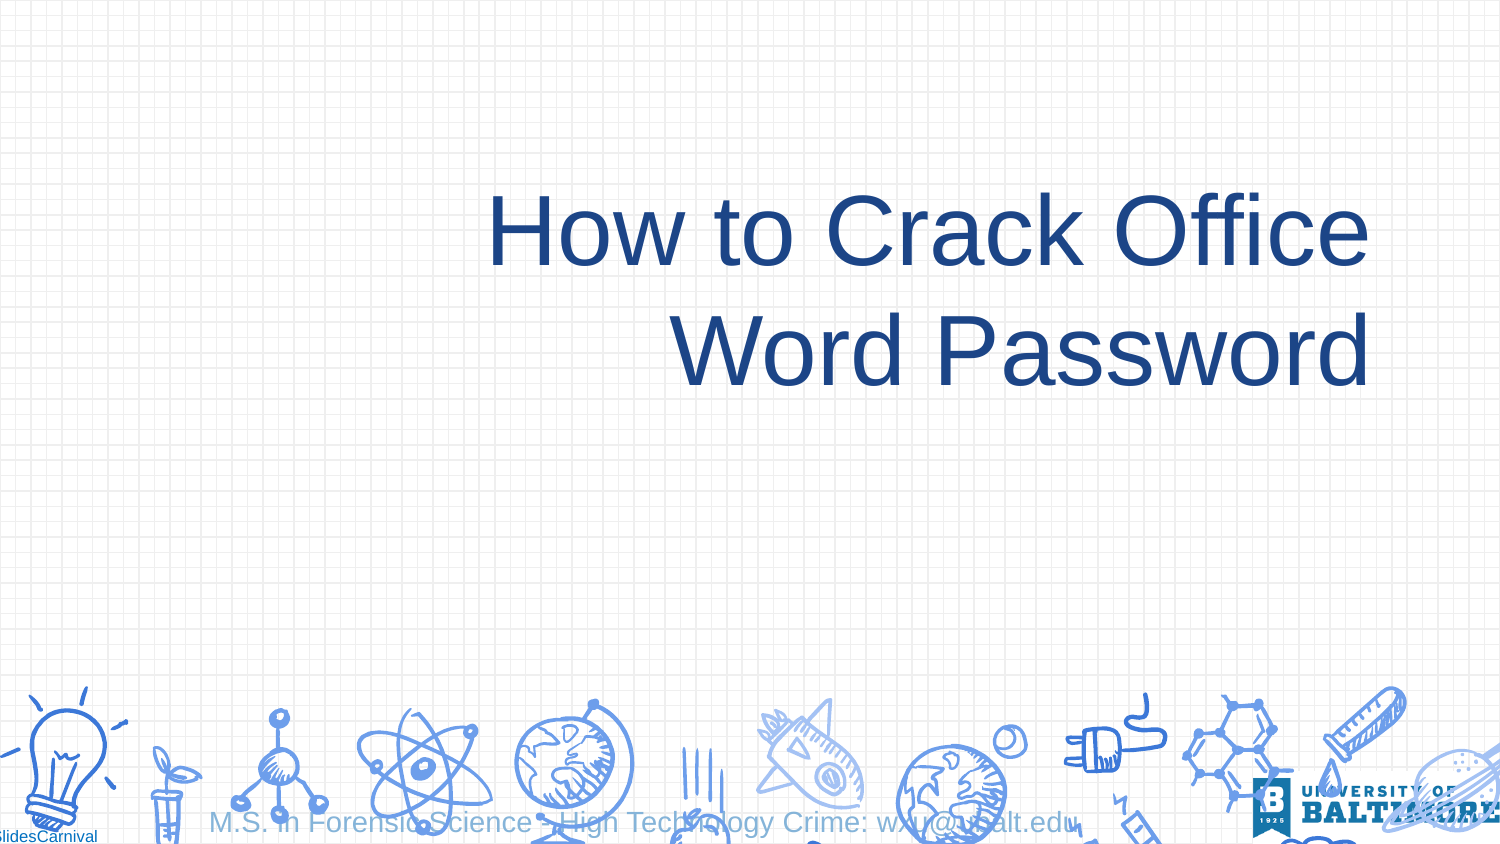

# How to Crack Office Word Password